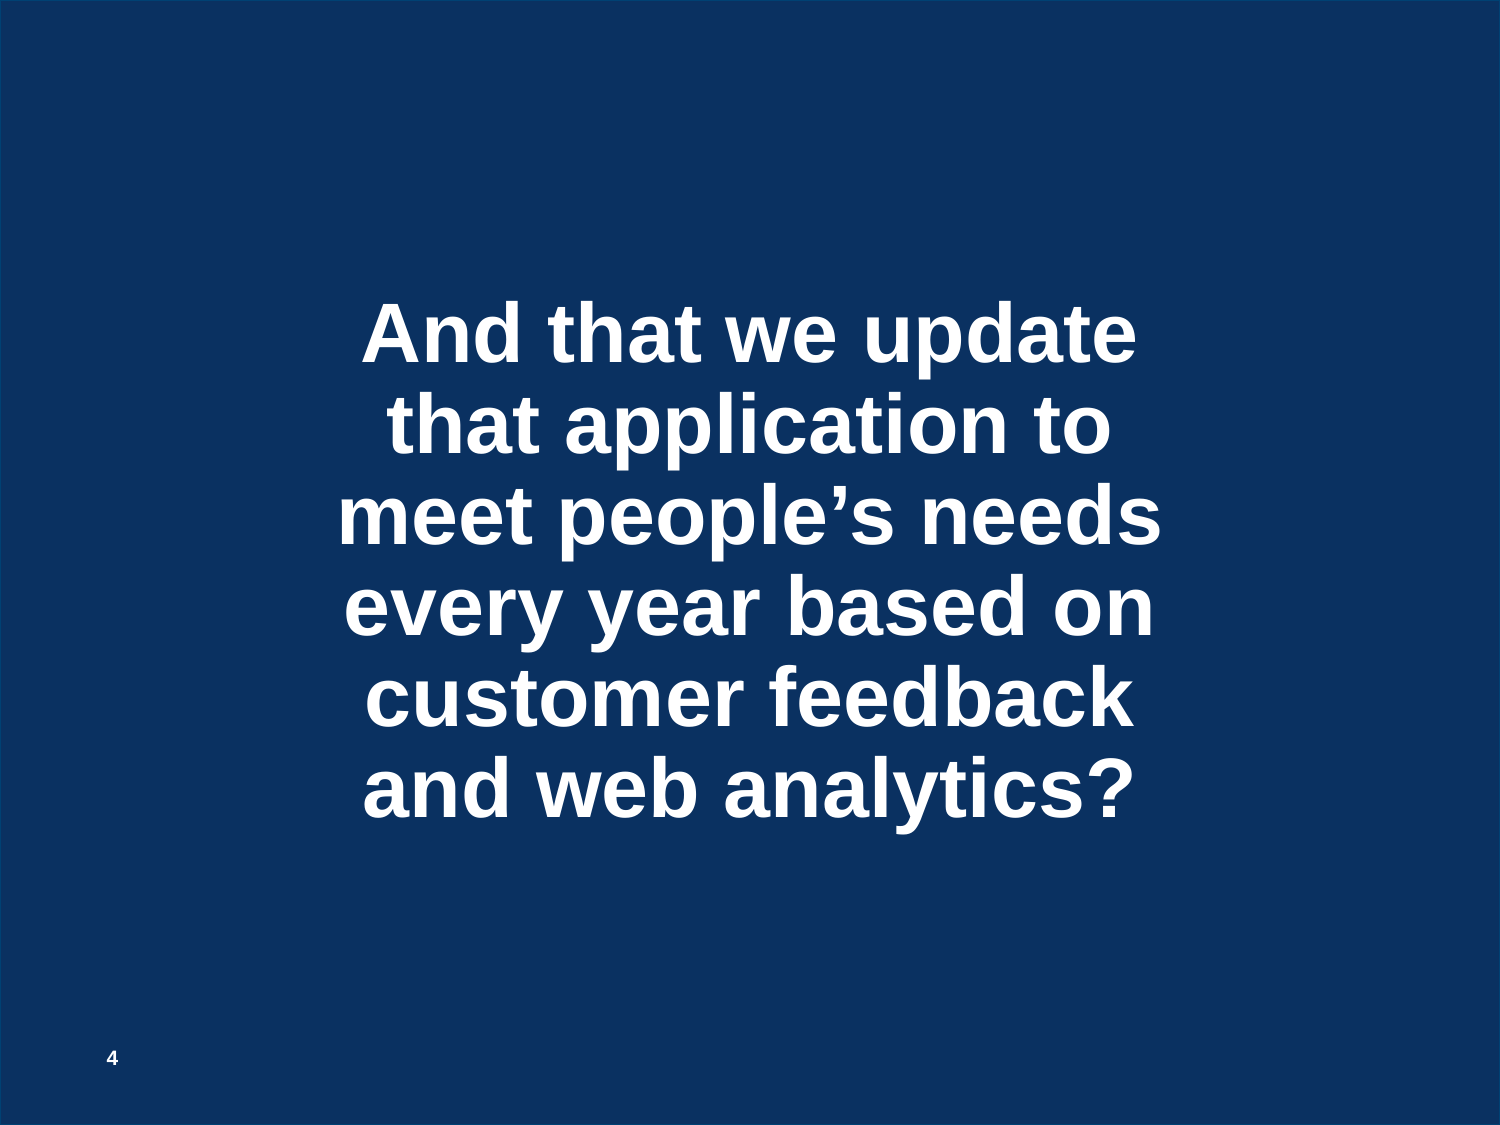

# And that we update that application to meet people’s needs every year based on customer feedback and web analytics?
4